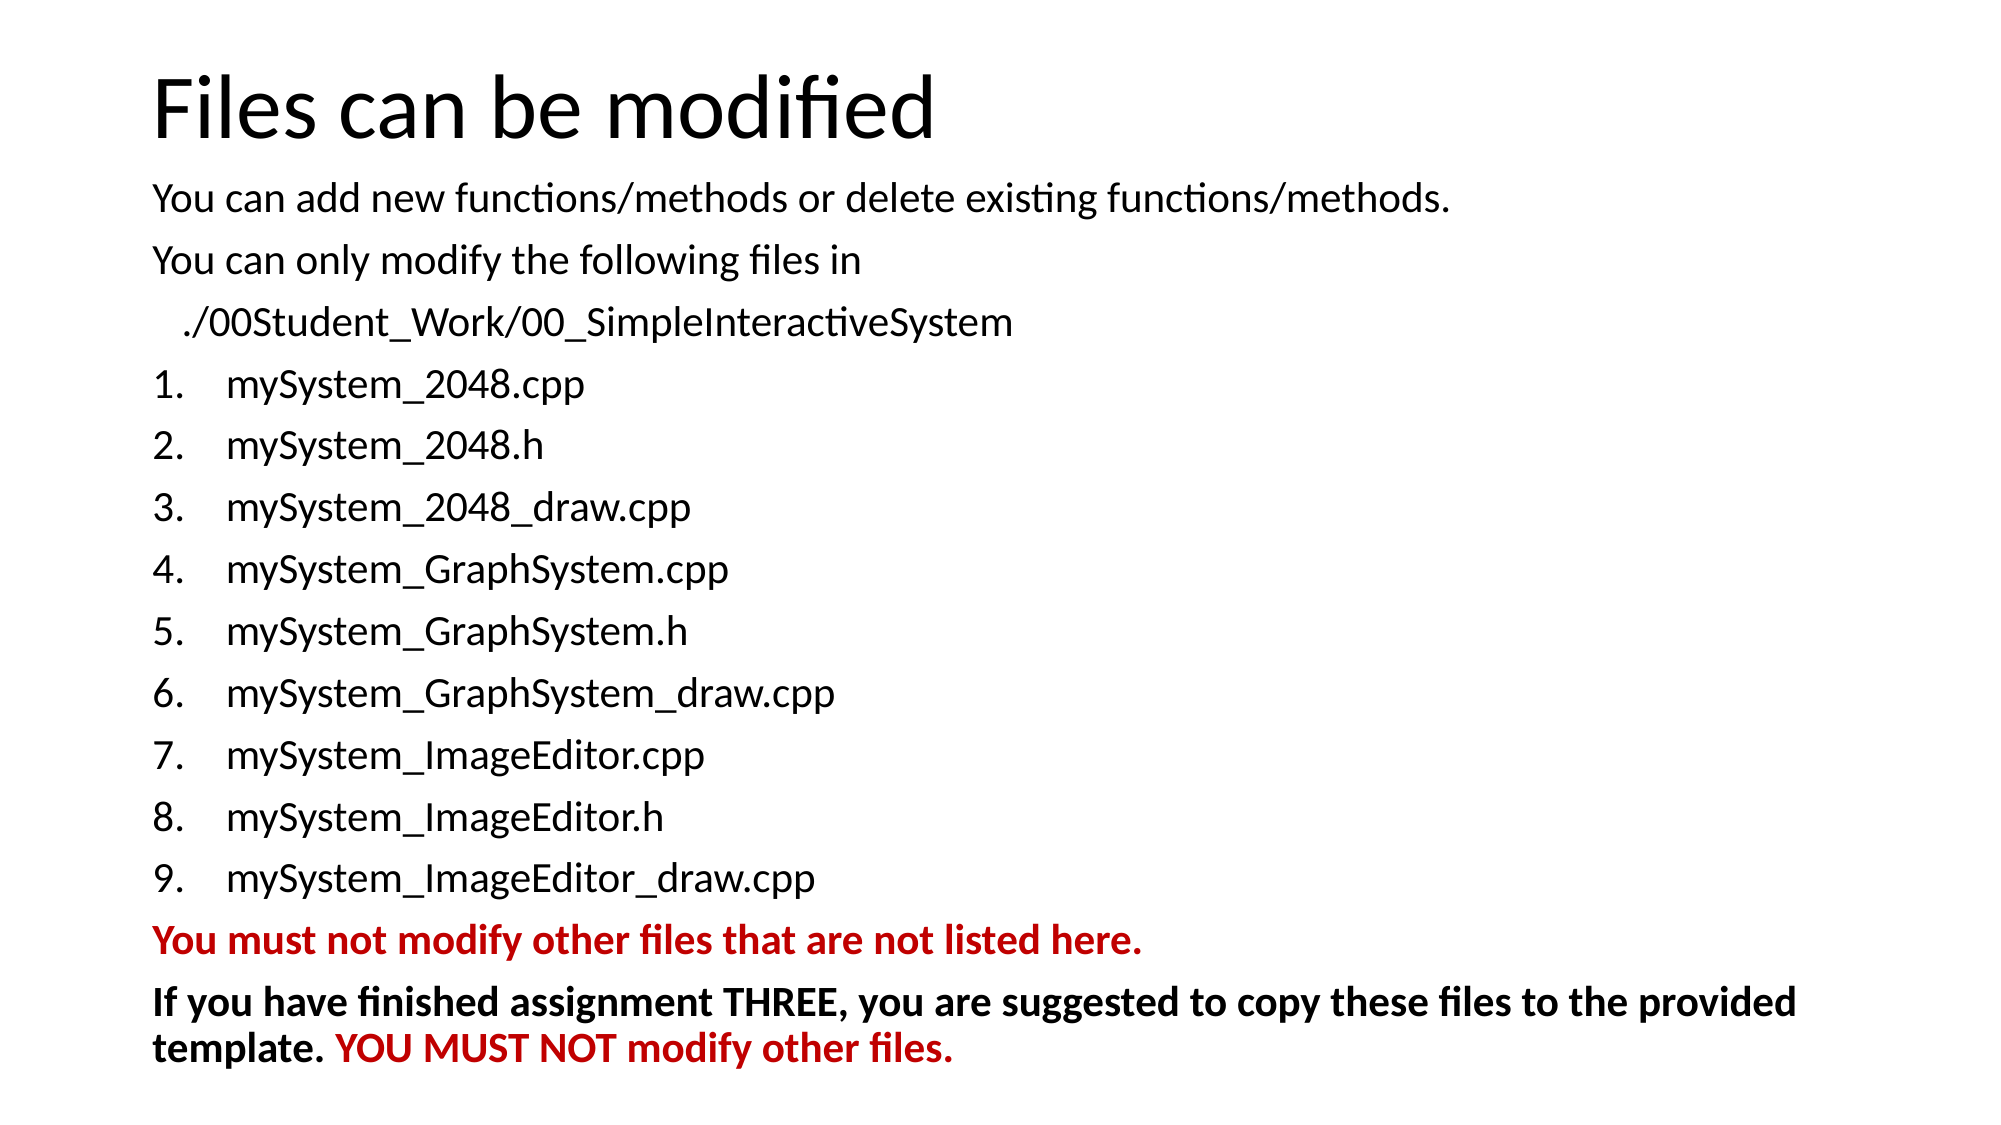

# Files can be modified
You can add new functions/methods or delete existing functions/methods.
You can only modify the following files in
   ./00Student_Work/00_SimpleInteractiveSystem
mySystem_2048.cpp
mySystem_2048.h
mySystem_2048_draw.cpp
mySystem_GraphSystem.cpp
mySystem_GraphSystem.h
mySystem_GraphSystem_draw.cpp
mySystem_ImageEditor.cpp
mySystem_ImageEditor.h
mySystem_ImageEditor_draw.cpp
You must not modify other files that are not listed here.
If you have finished assignment THREE, you are suggested to copy these files to the provided template. YOU MUST NOT modify other files.